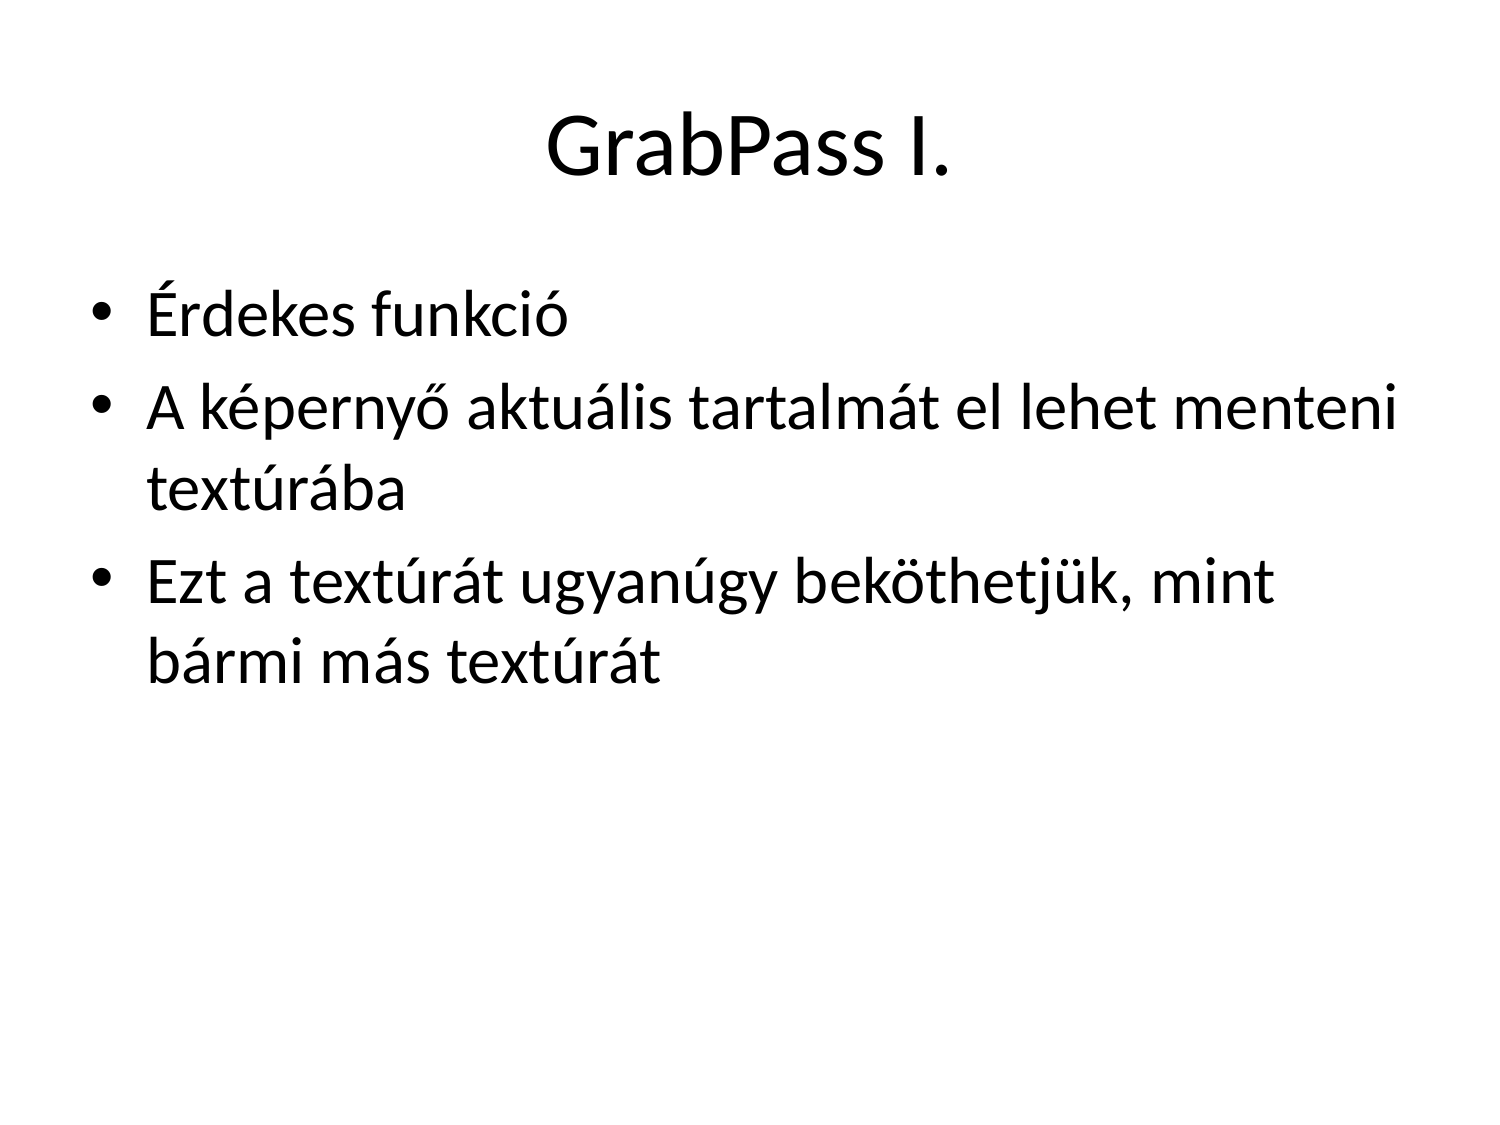

# GrabPass I.
Érdekes funkció
A képernyő aktuális tartalmát el lehet menteni textúrába
Ezt a textúrát ugyanúgy beköthetjük, mint bármi más textúrát